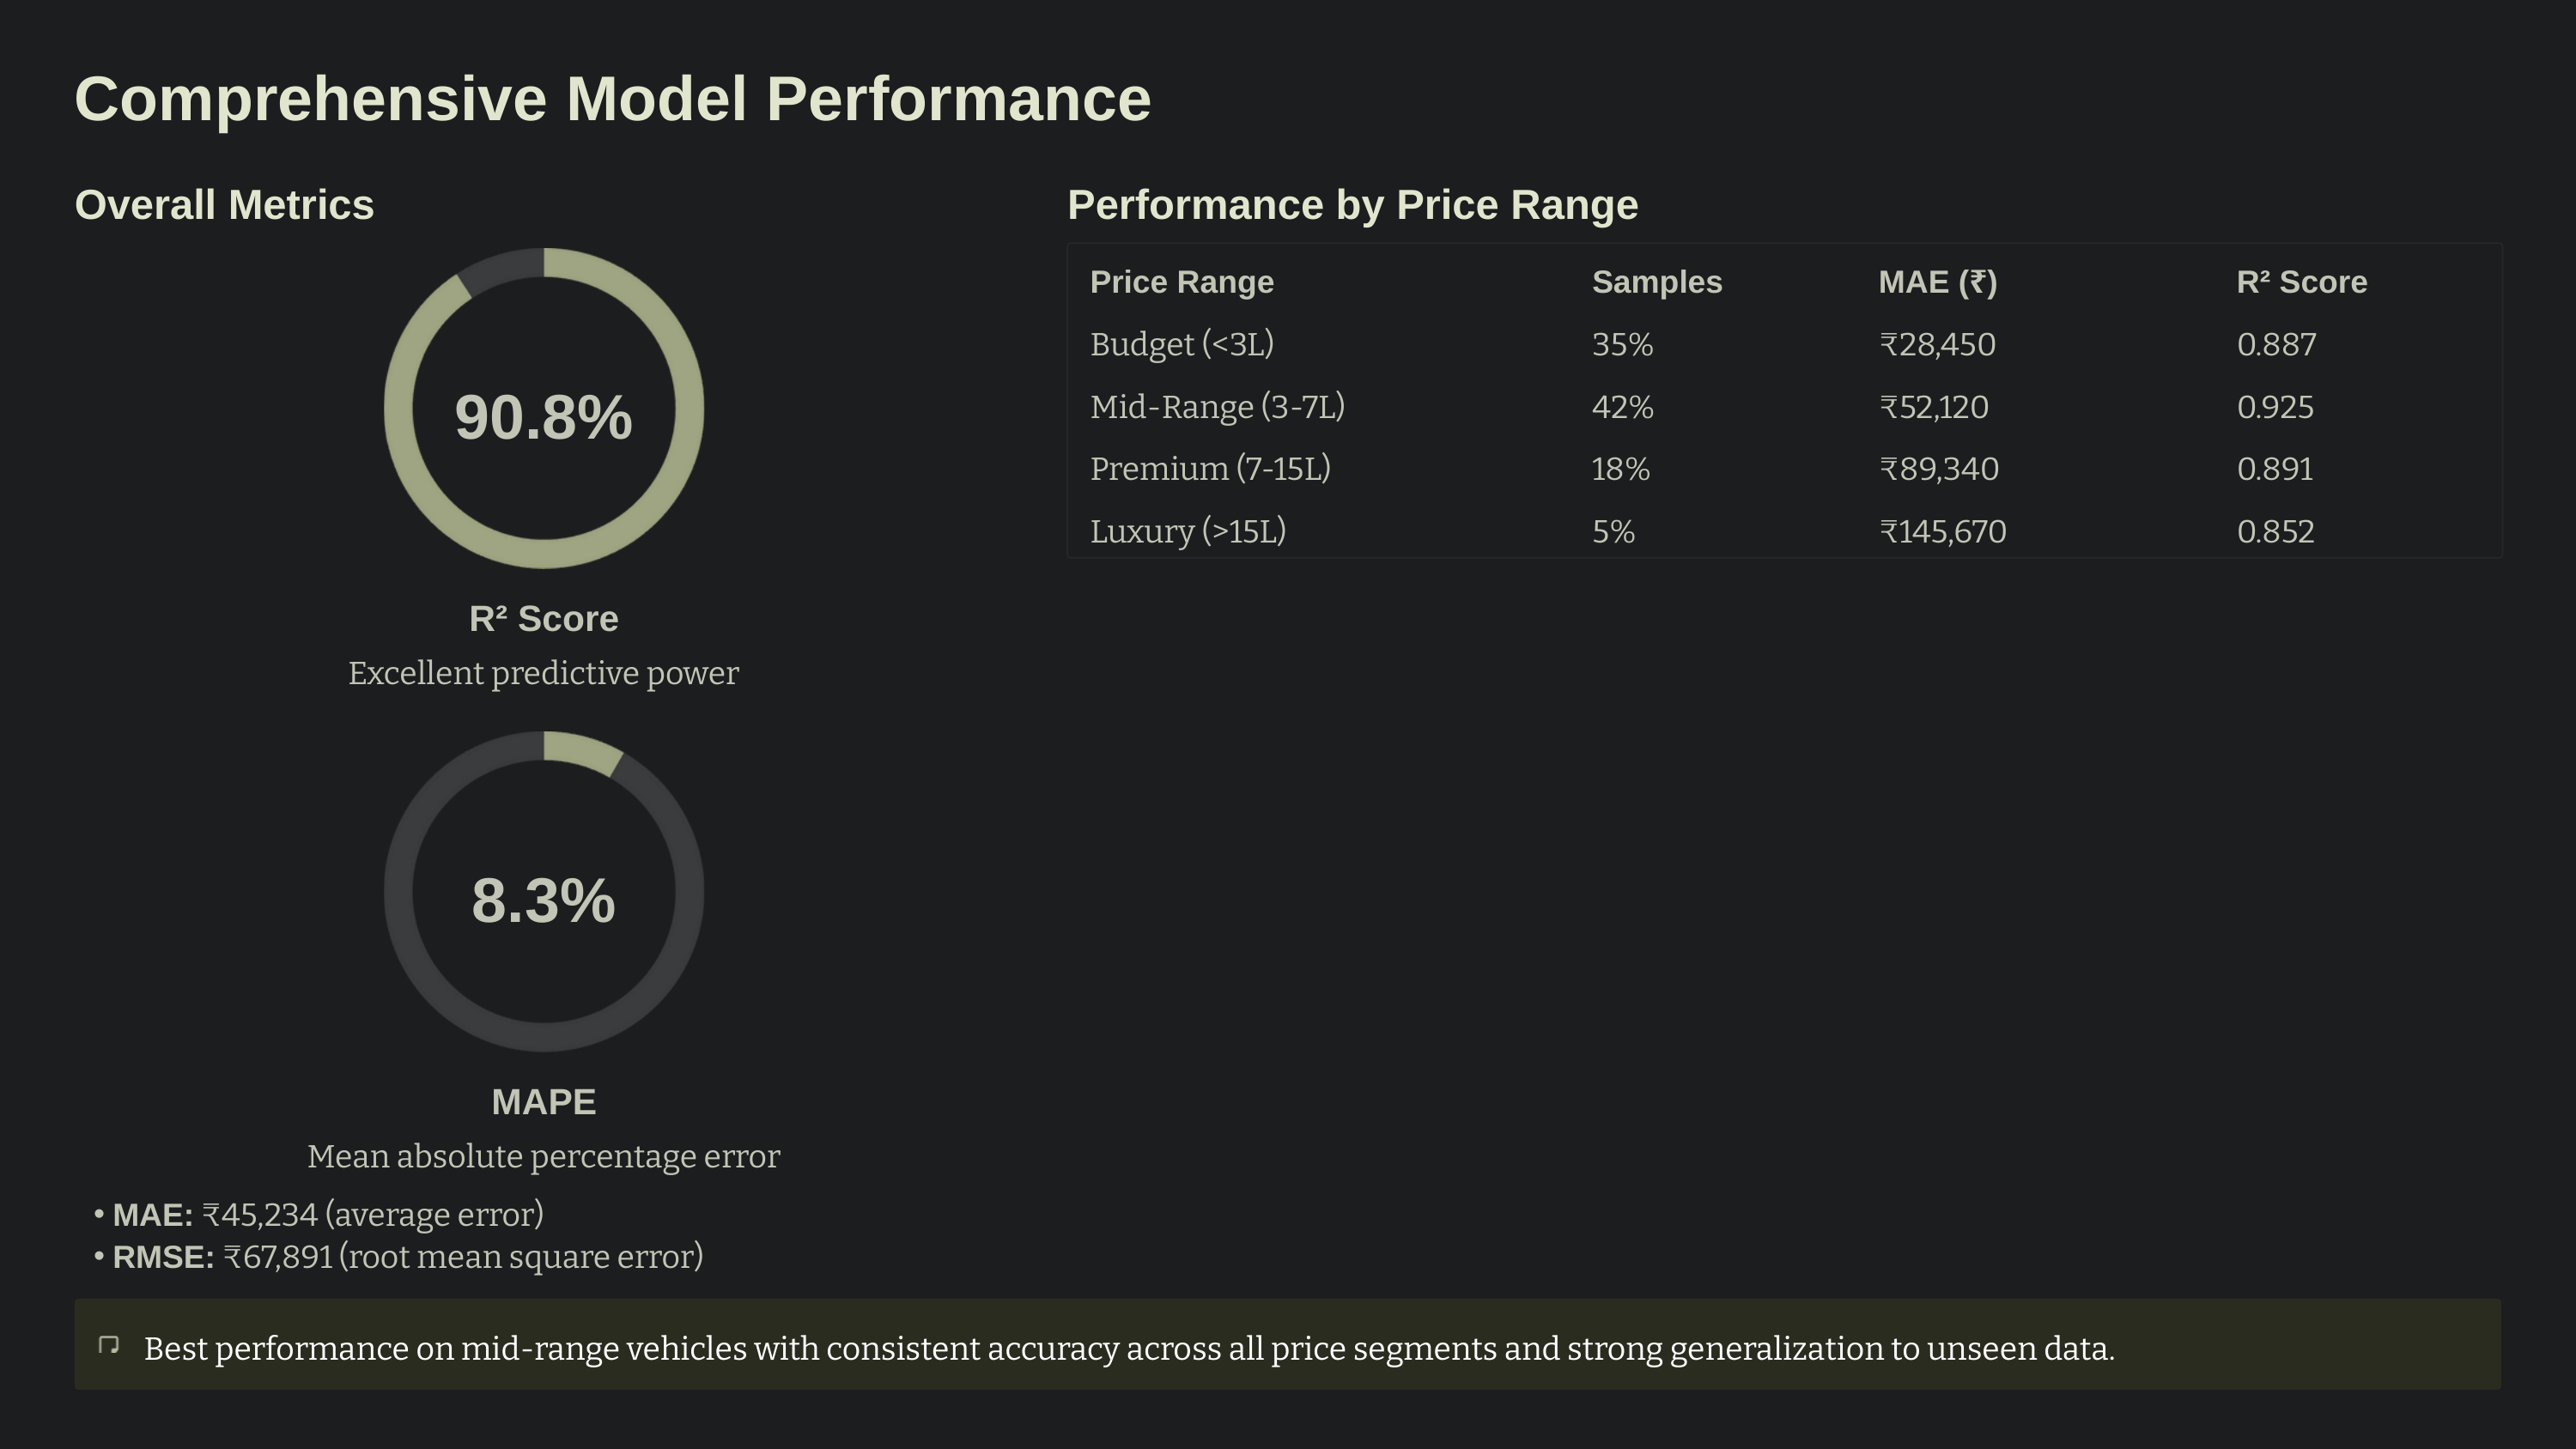

Comprehensive Model Performance
Overall Metrics
Performance by Price Range

Price Range
Samples
MAE (₹)
R² Score

Budget (<3L)
35%
₹28,450
0.887

Mid-Range (3-7L)
42%
₹52,120
0.925
90.8%

Premium (7-15L)
18%
₹89,340
0.891

Luxury (>15L)
5%
₹145,670
0.852
R² Score
Excellent predictive power

8.3%
MAPE
Mean absolute percentage error
MAE: ₹45,234 (average error)
RMSE: ₹67,891 (root mean square error)

Best performance on mid-range vehicles with consistent accuracy across all price segments and strong generalization to unseen data.